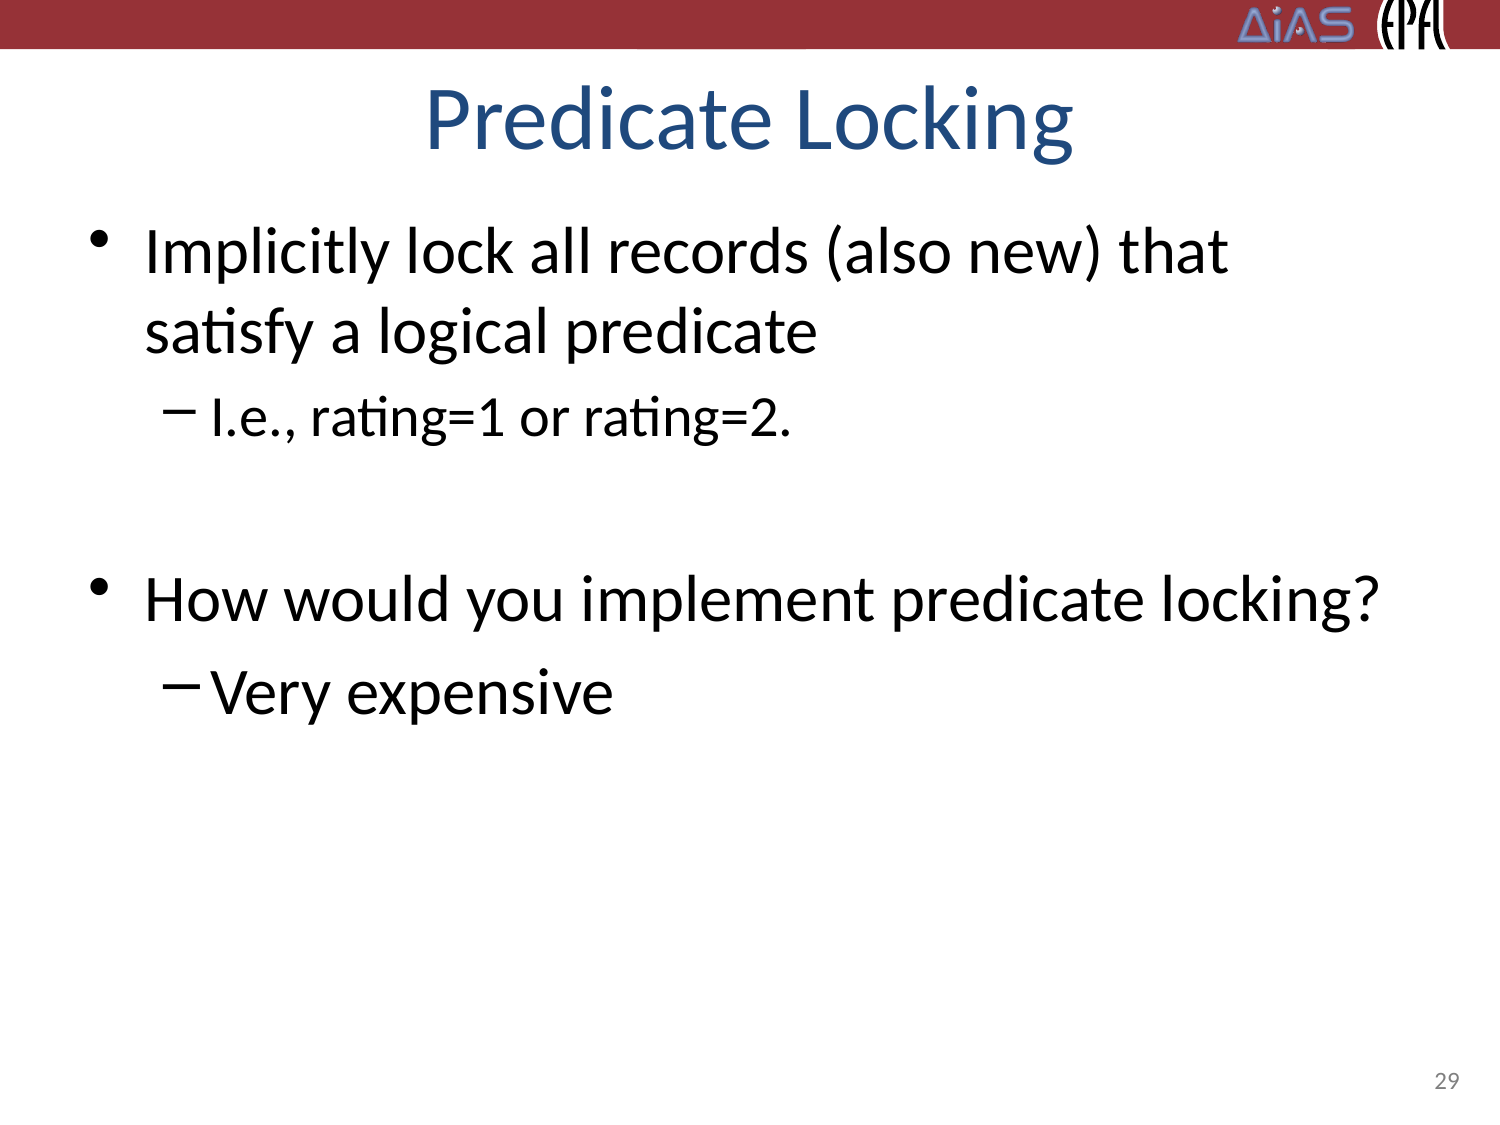

# Predicate Locking
Implicitly lock all records (also new) that satisfy a logical predicate
I.e., rating=1 or rating=2.

How would you implement predicate locking?
Very expensive
29